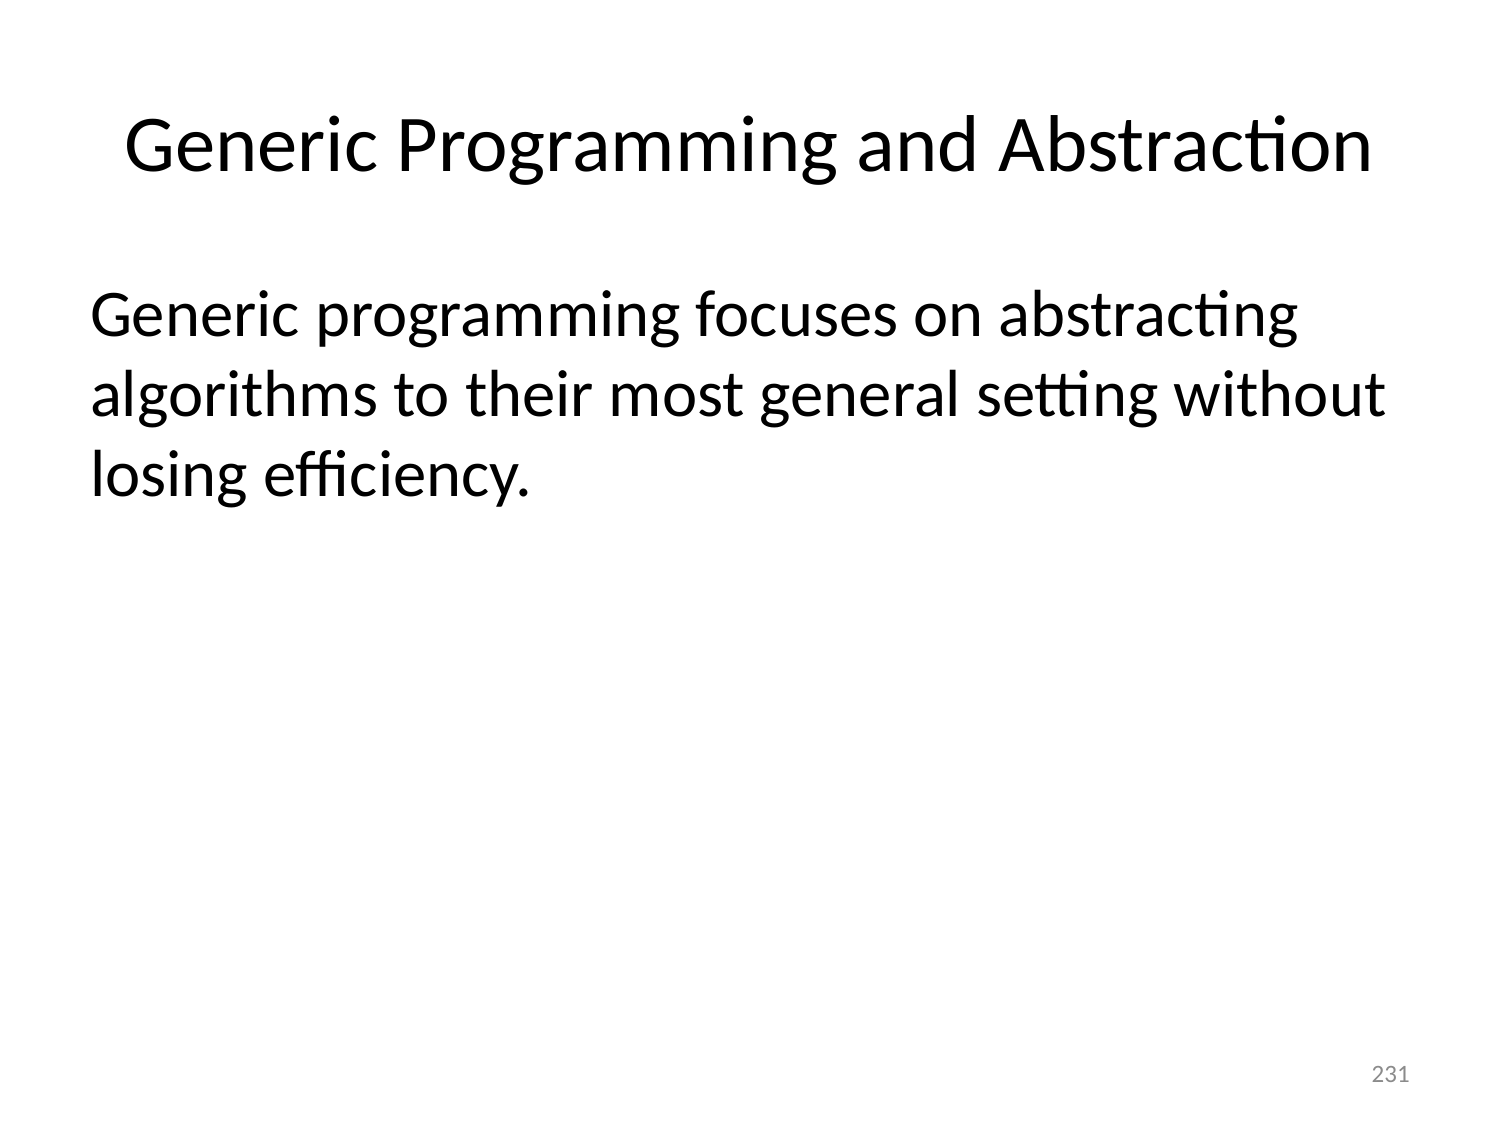

# Generic Programming and Abstraction
Generic programming focuses on abstracting algorithms to their most general setting without losing efficiency.
231